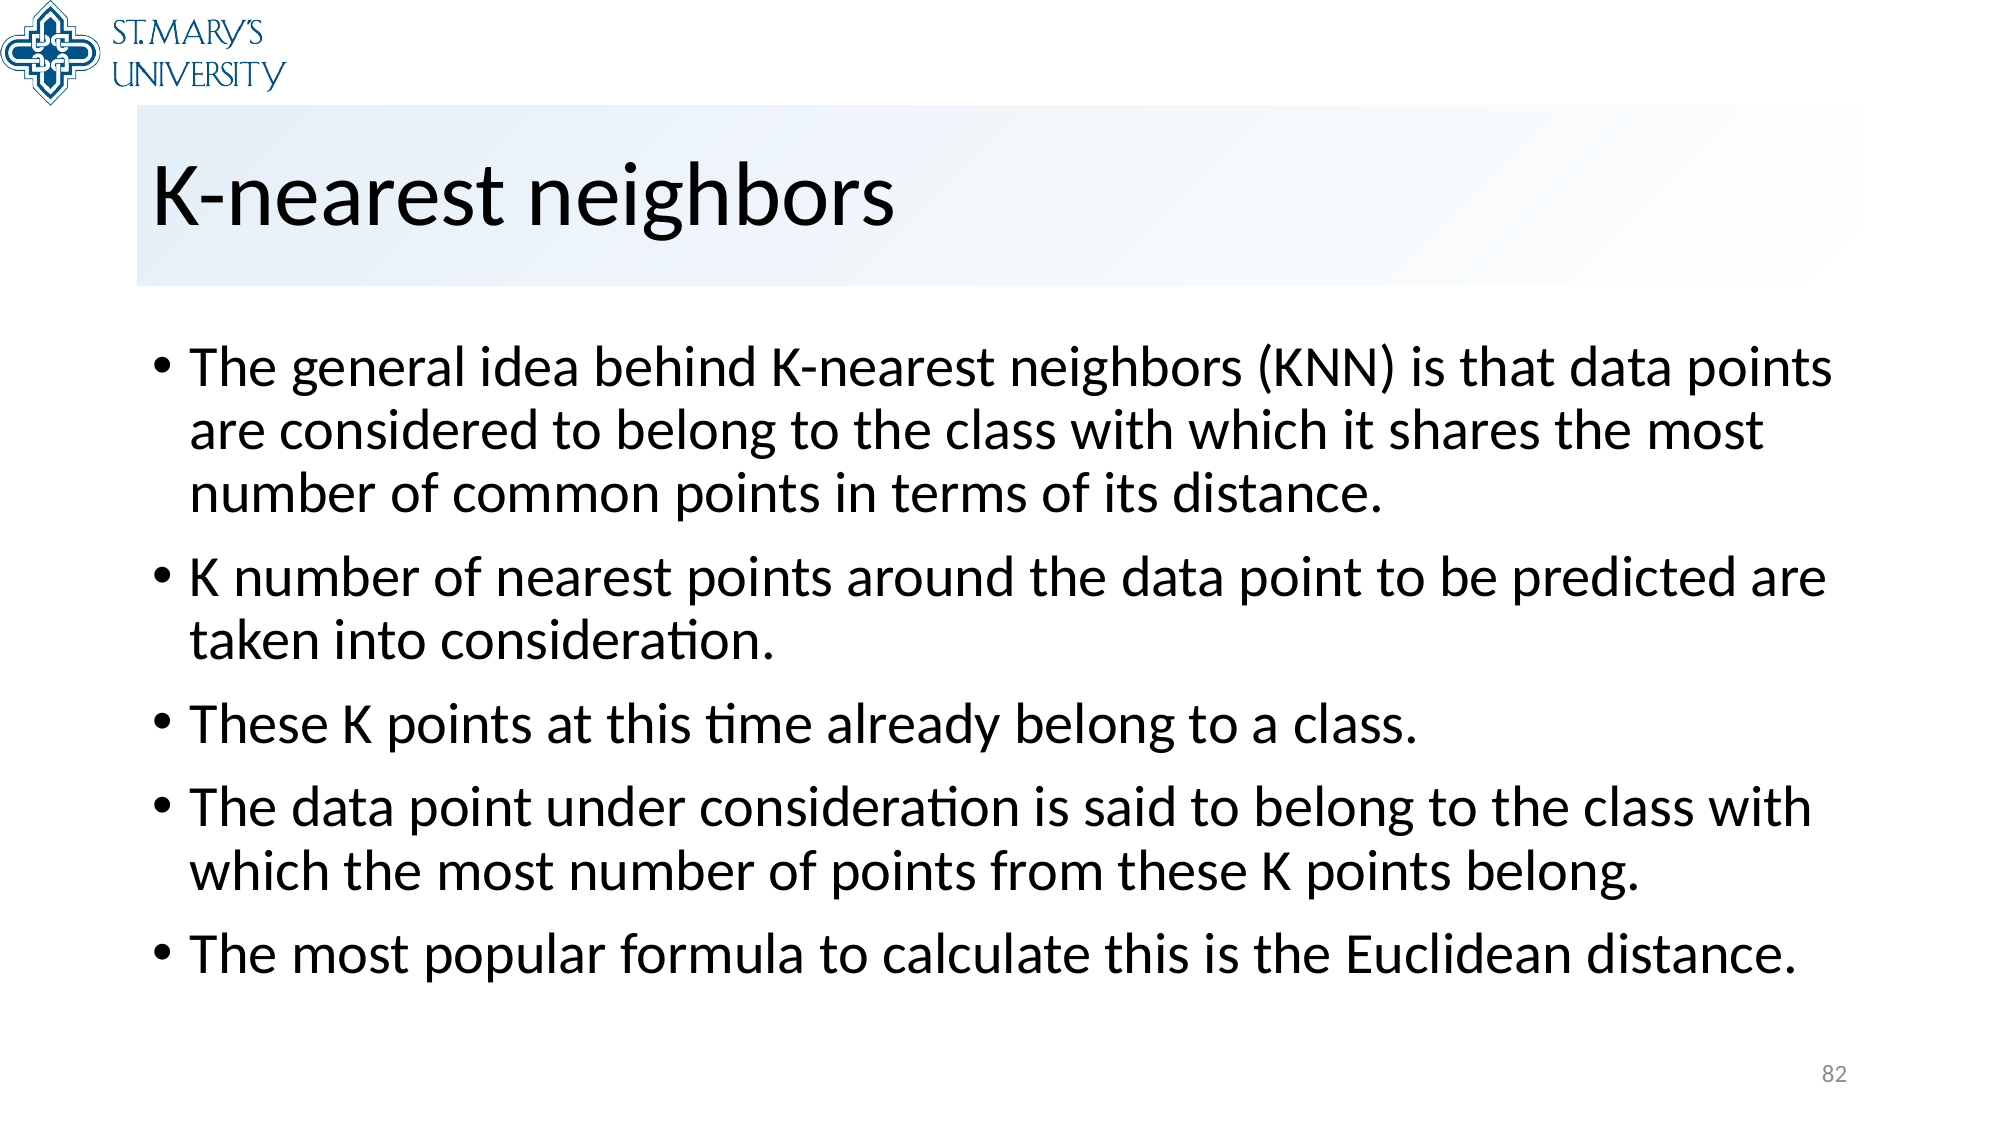

# K-nearest neighbors
The general idea behind K-nearest neighbors (KNN) is that data points are considered to belong to the class with which it shares the most number of common points in terms of its distance.
K number of nearest points around the data point to be predicted are taken into consideration.
These K points at this time already belong to a class.
The data point under consideration is said to belong to the class with which the most number of points from these K points belong.
The most popular formula to calculate this is the Euclidean distance.
82